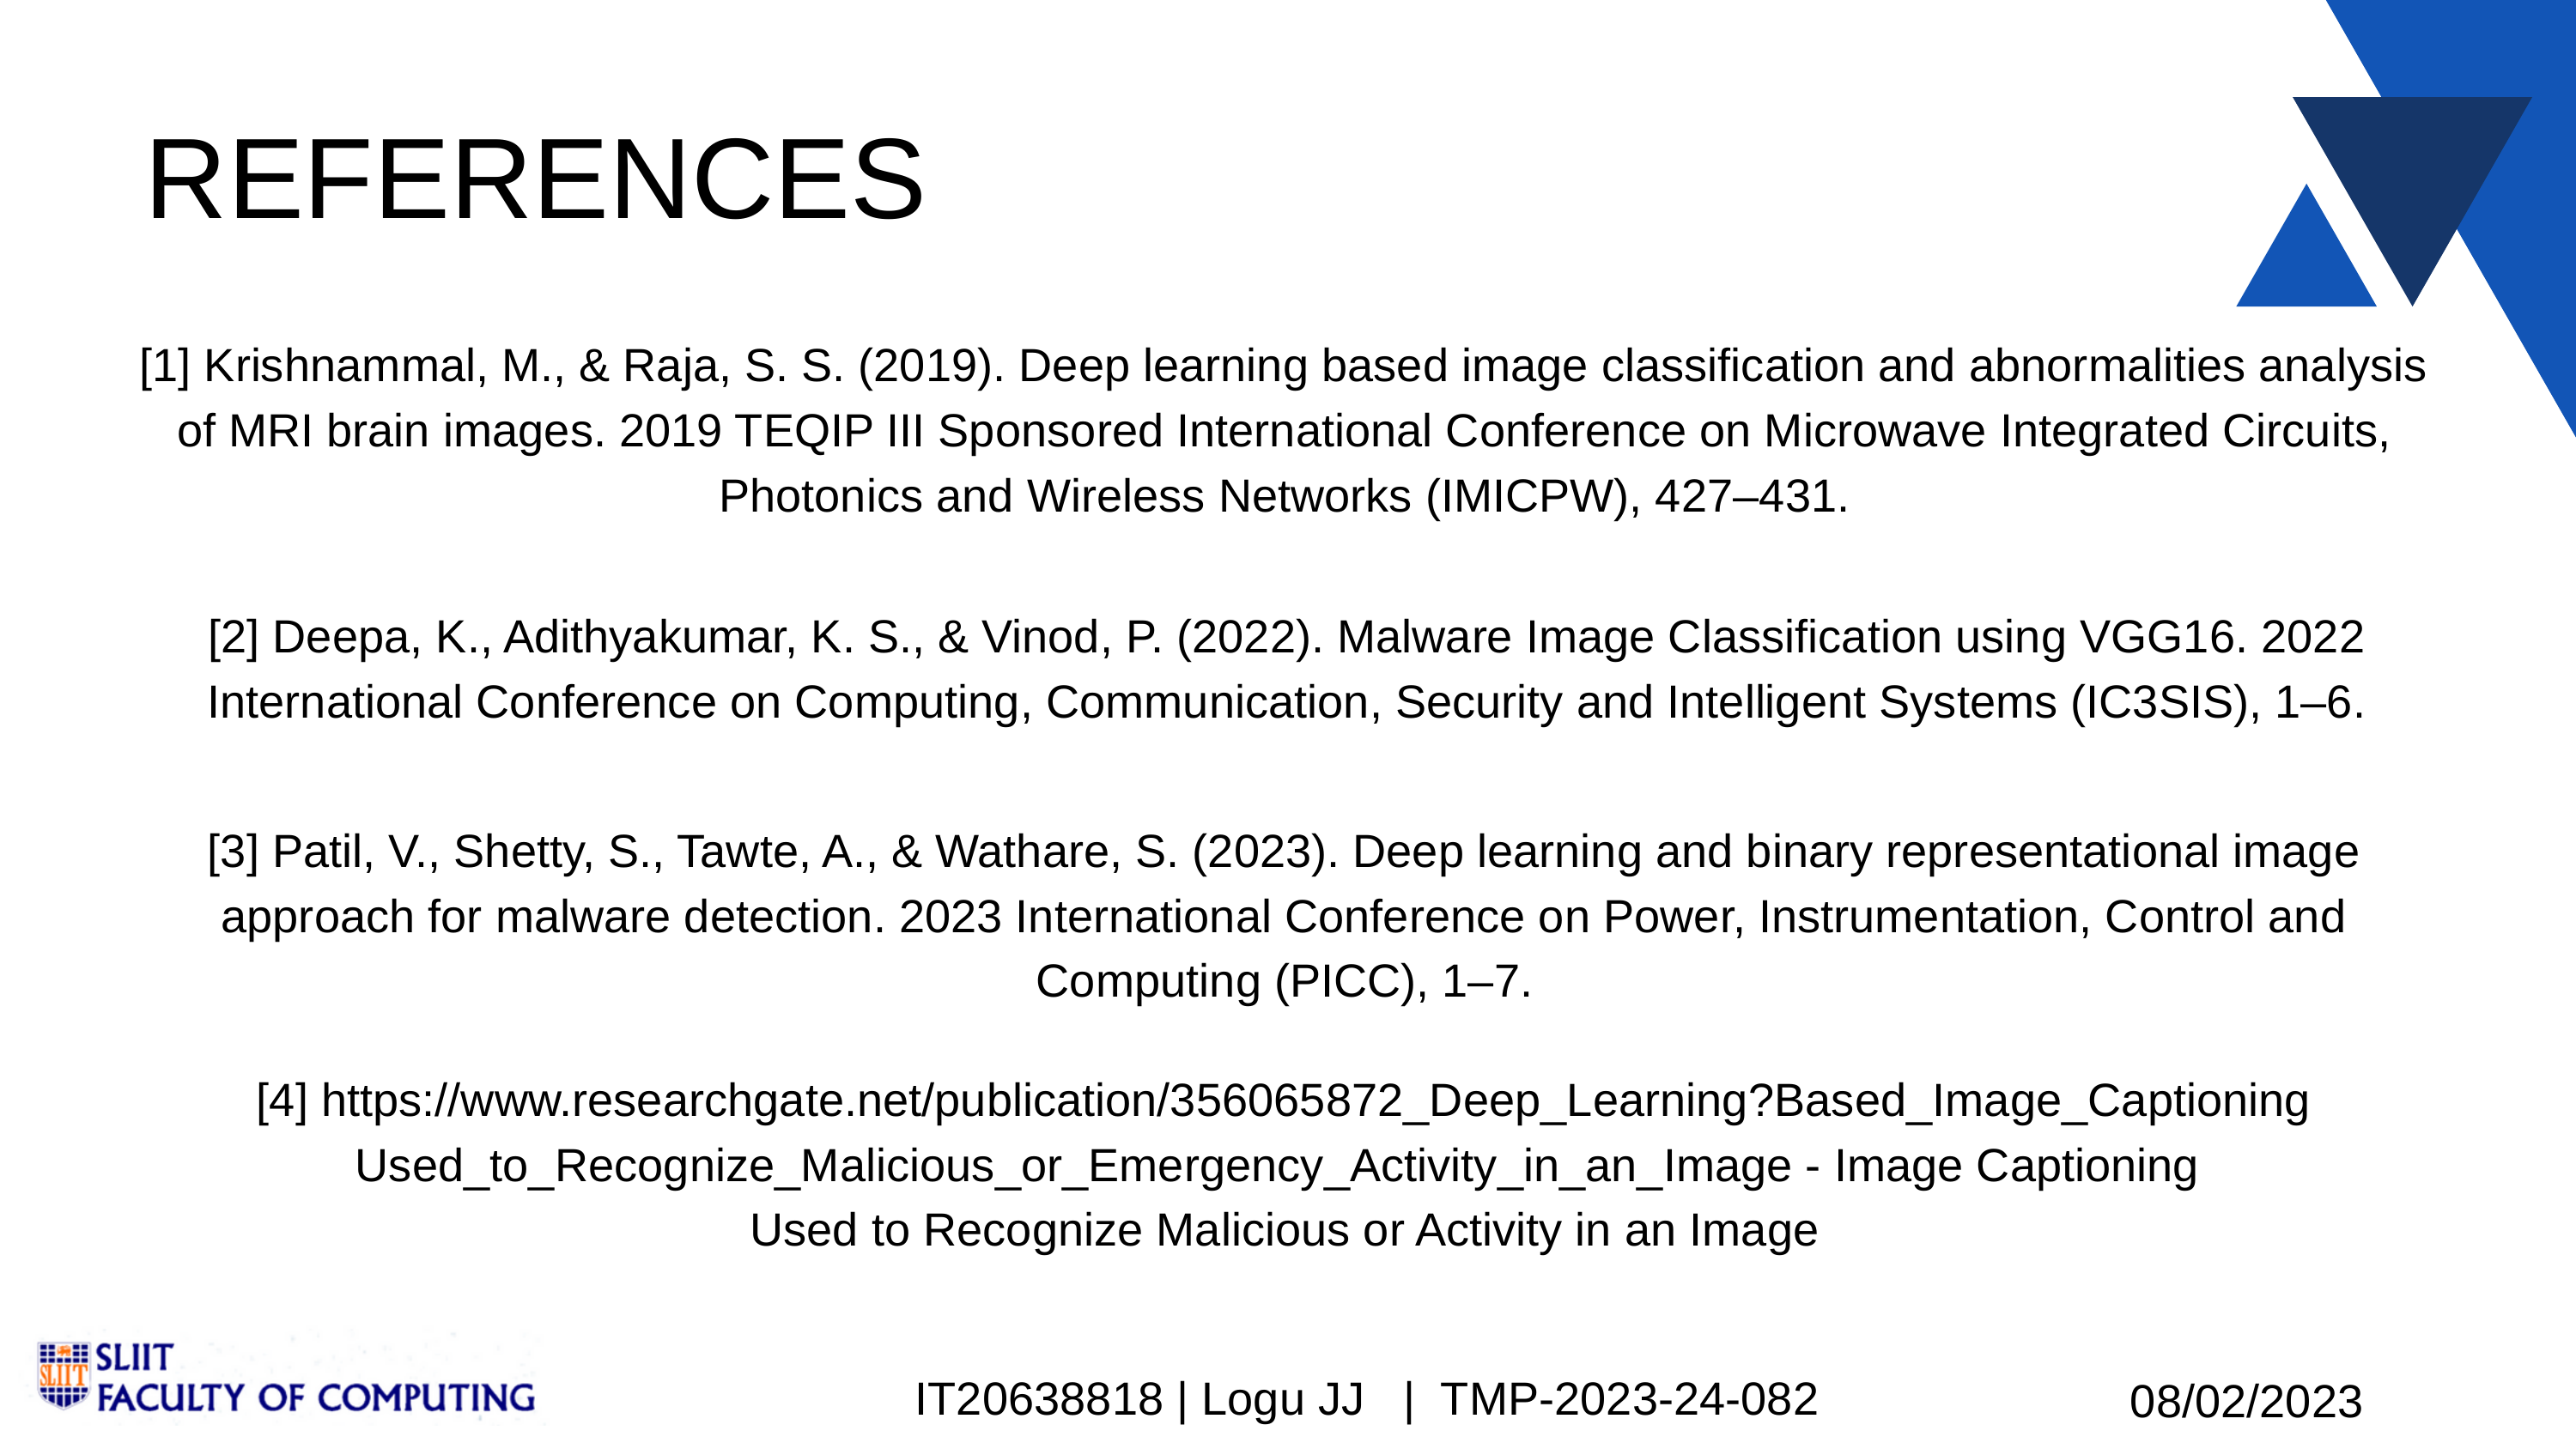

REFERENCES

[1] Krishnammal, M., & Raja, S. S. (2019). Deep learning based image classification and abnormalities analysis of MRI brain images. 2019 TEQIP III Sponsored International Conference on Microwave Integrated Circuits, Photonics and Wireless Networks (IMICPW), 427–431.
[2] Deepa, K., Adithyakumar, K. S., & Vinod, P. (2022). Malware Image Classification using VGG16. 2022 International Conference on Computing, Communication, Security and Intelligent Systems (IC3SIS), 1–6.
[3] Patil, V., Shetty, S., Tawte, A., & Wathare, S. (2023). Deep learning and binary representational image approach for malware detection. 2023 International Conference on Power, Instrumentation, Control and Computing (PICC), 1–7.
[4] https://www.researchgate.net/publication/356065872_Deep_Learning?Based_Image_Captioning Used_to_Recognize_Malicious_or_Emergency_Activity_in_an_Image - Image Captioning
Used to Recognize Malicious or Activity in an Image

IT20638818 | Logu JJ   |  TMP-2023-24-082
08/02/2023